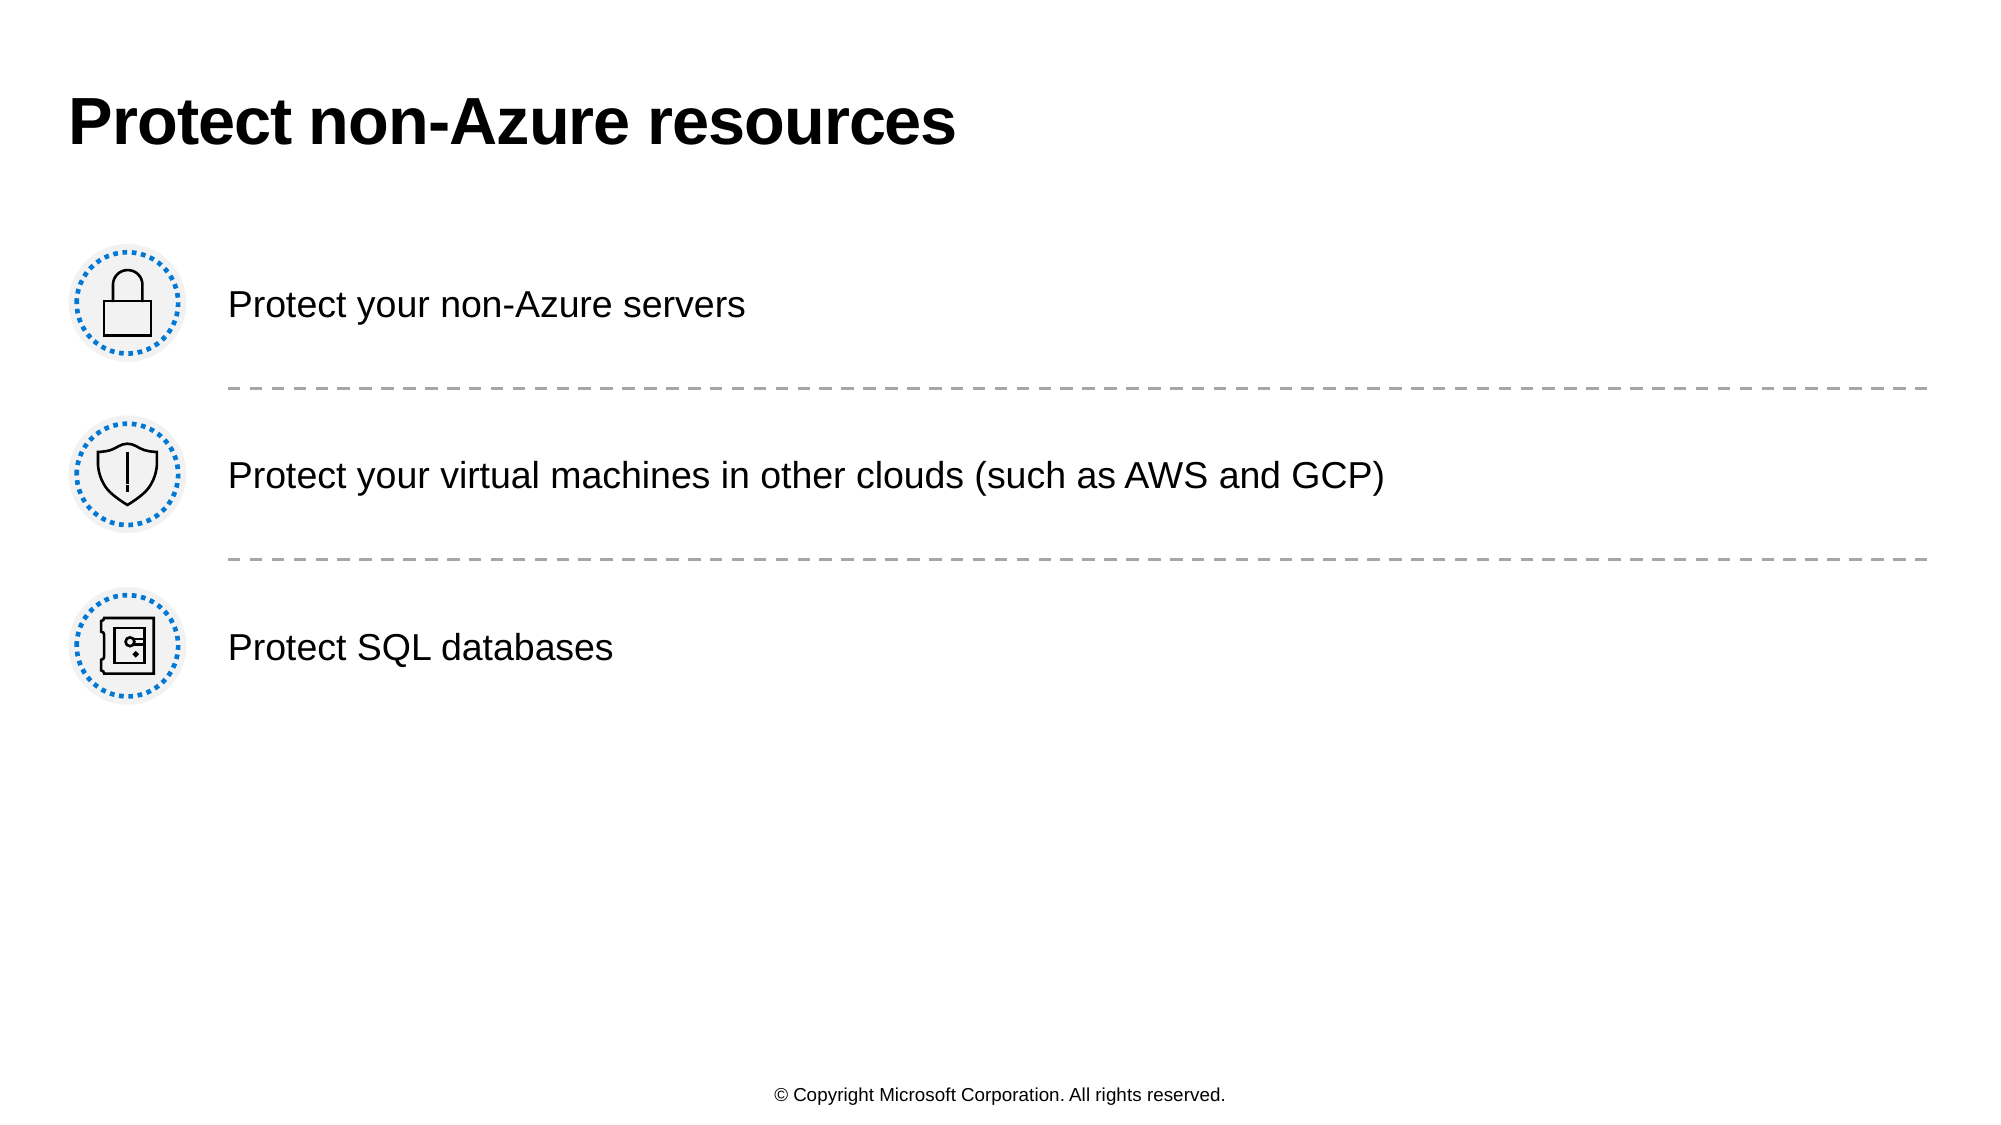

# Protect non-Azure resources
Protect your non-Azure servers

Protect your virtual machines in other clouds (such as AWS and GCP)

Protect SQL databases